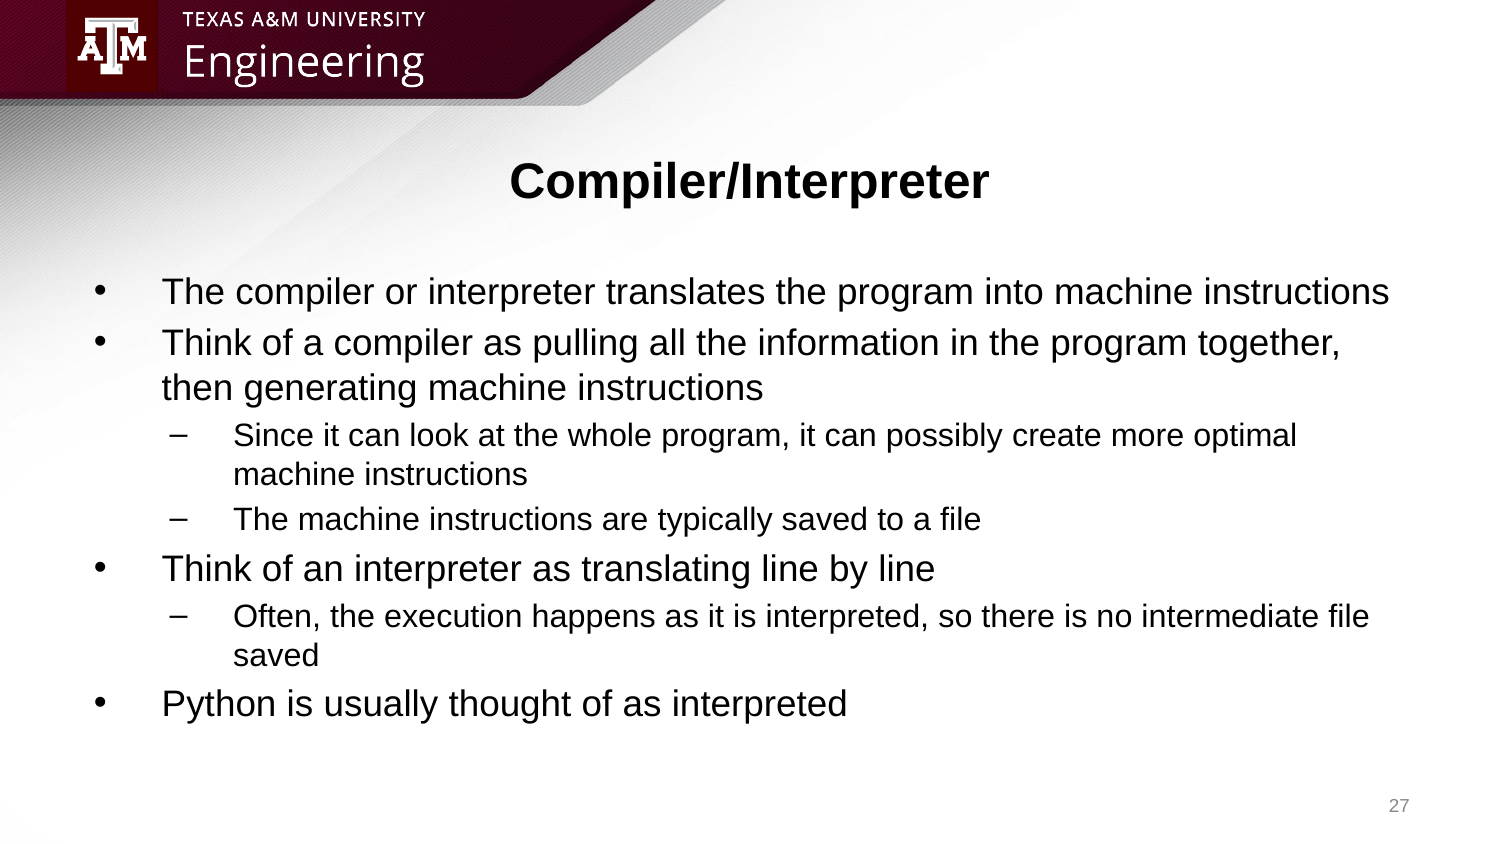

# Compiler/Interpreter
The compiler or interpreter translates the program into machine instructions
Think of a compiler as pulling all the information in the program together, then generating machine instructions
Since it can look at the whole program, it can possibly create more optimal machine instructions
The machine instructions are typically saved to a file
Think of an interpreter as translating line by line
Often, the execution happens as it is interpreted, so there is no intermediate file saved
Python is usually thought of as interpreted
27